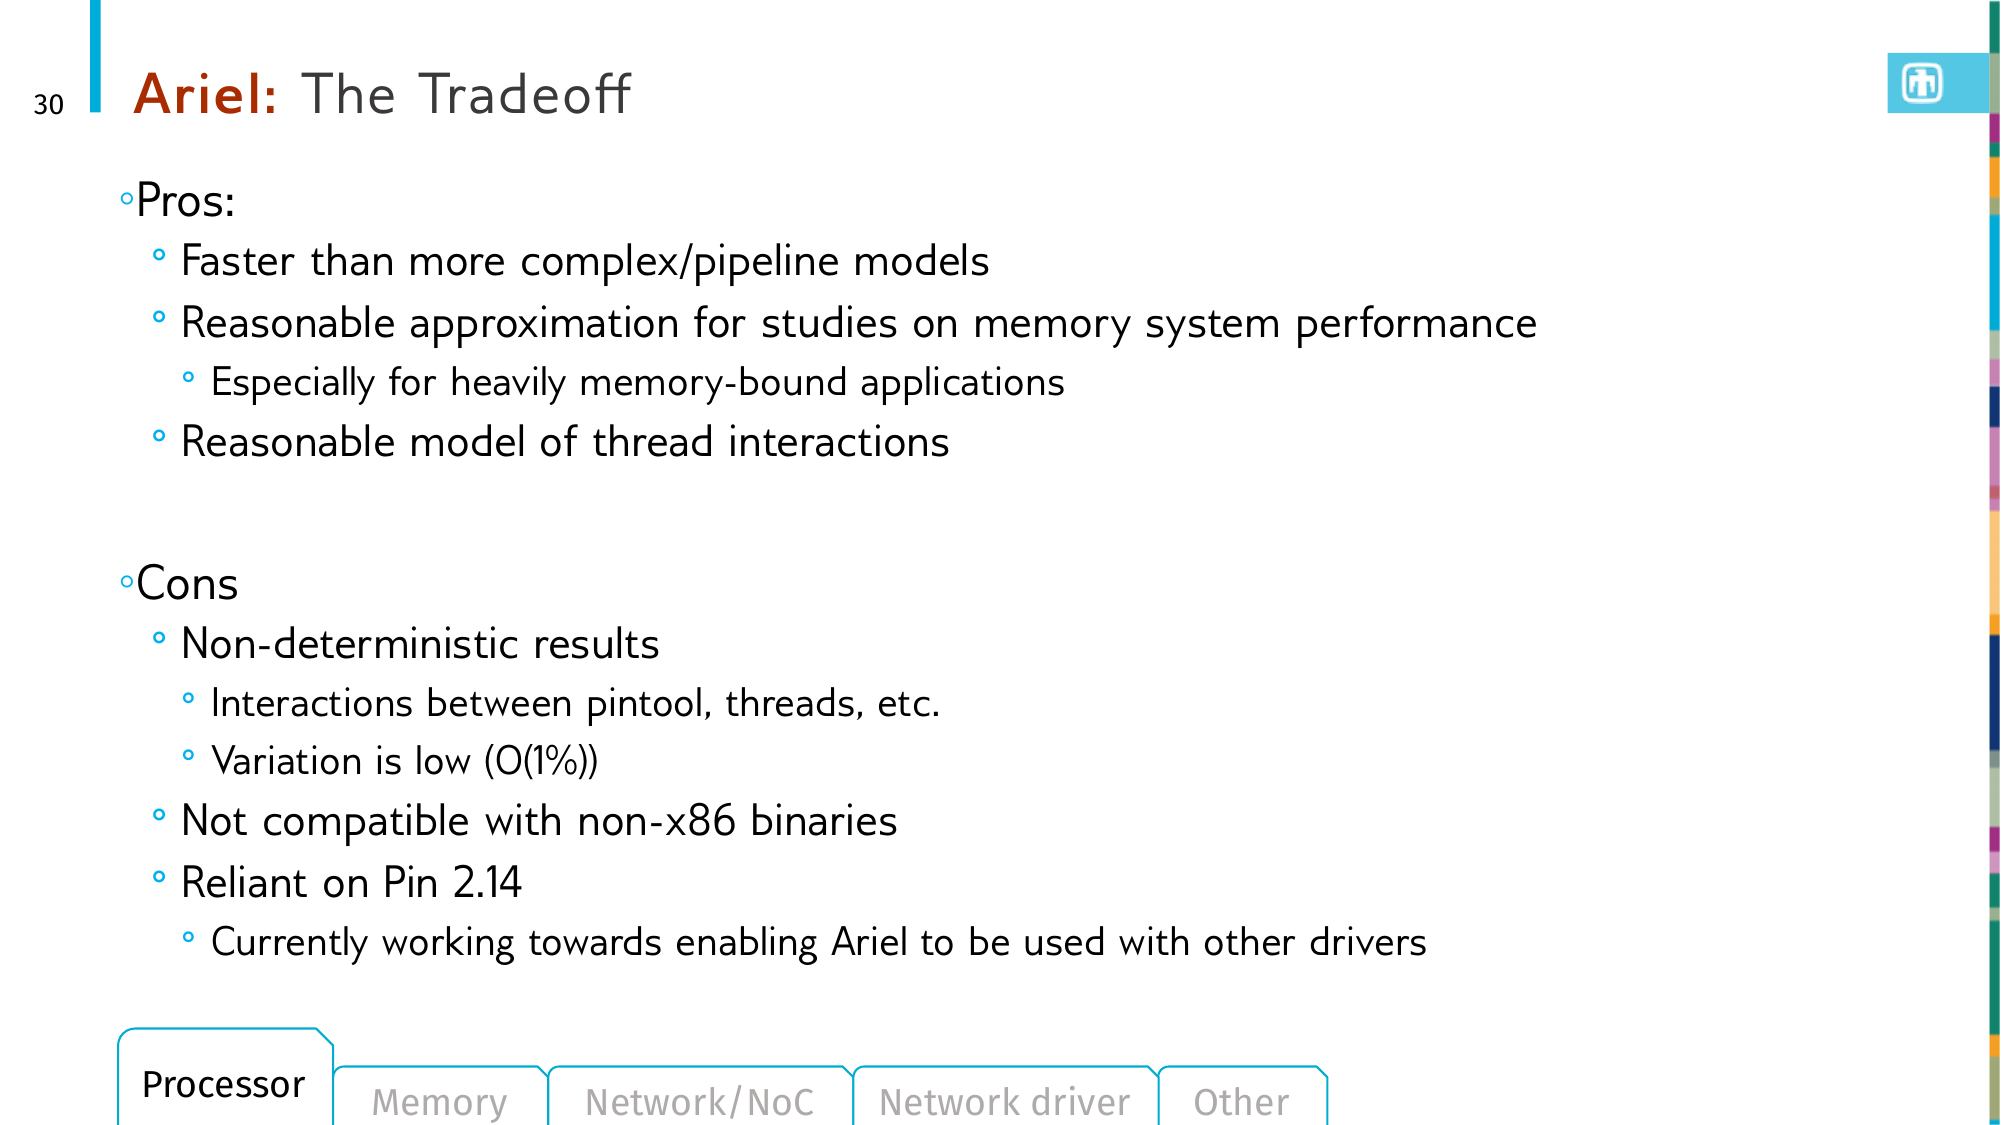

# Ariel: The Tradeoff
30
Pros:
Faster than more complex/pipeline models
Reasonable approximation for studies on memory system performance
Especially for heavily memory-bound applications
Reasonable model of thread interactions

Cons
Non-deterministic results
Interactions between pintool, threads, etc.
Variation is low (O(1%))
Not compatible with non-x86 binaries
Reliant on Pin 2.14
Currently working towards enabling Ariel to be used with other drivers

Processor
Memory
Network/NoC
Network driver
Other